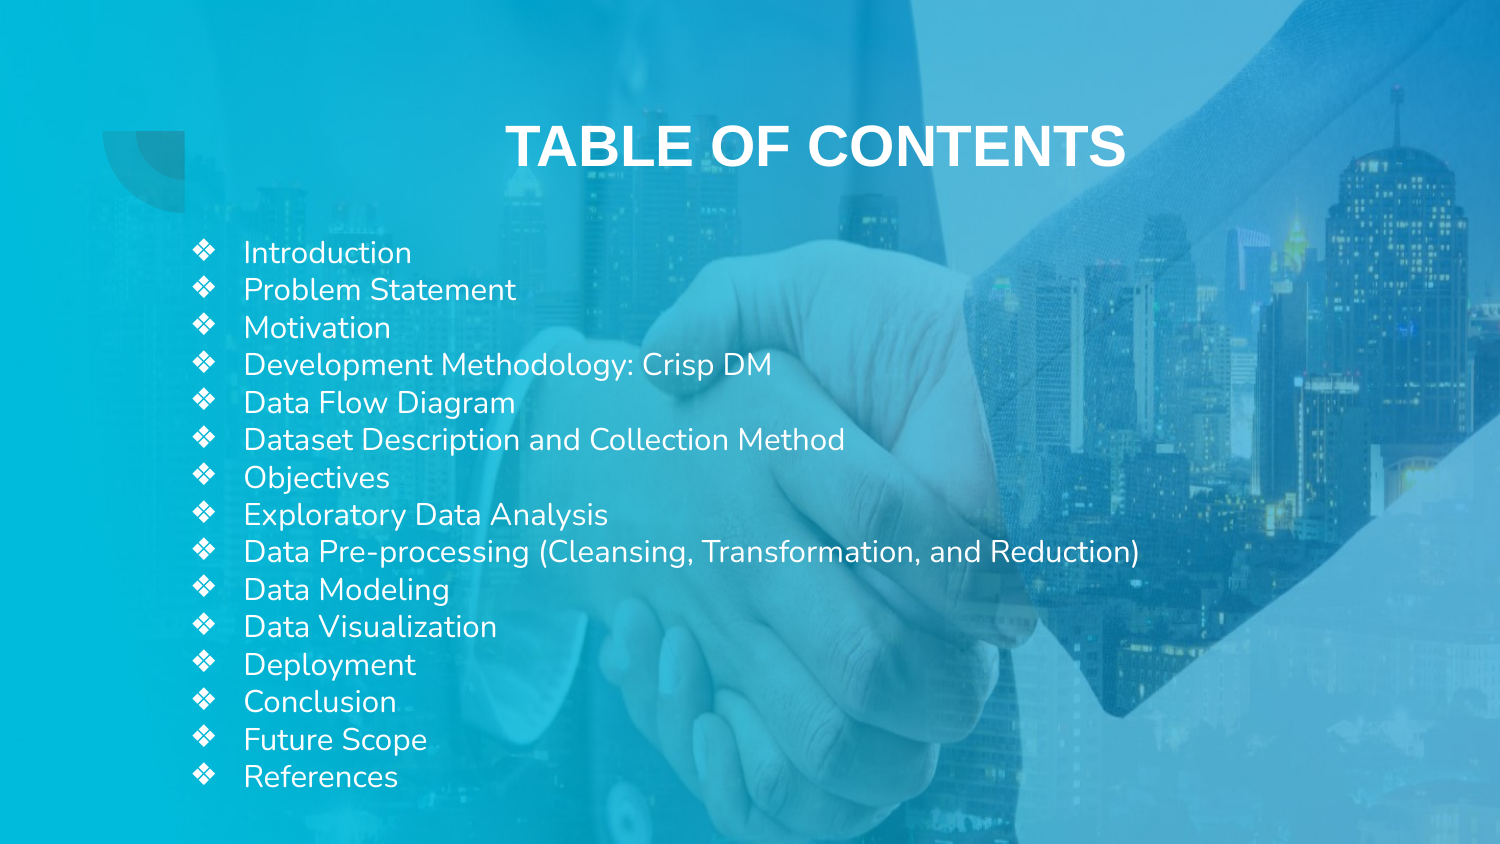

# TABLE OF CONTENTS
Introduction
Problem Statement
Motivation
Development Methodology: Crisp DM
Data Flow Diagram
Dataset Description and Collection Method
Objectives
Exploratory Data Analysis
Data Pre-processing (Cleansing, Transformation, and Reduction)
Data Modeling
Data Visualization
Deployment
Conclusion
Future Scope
References